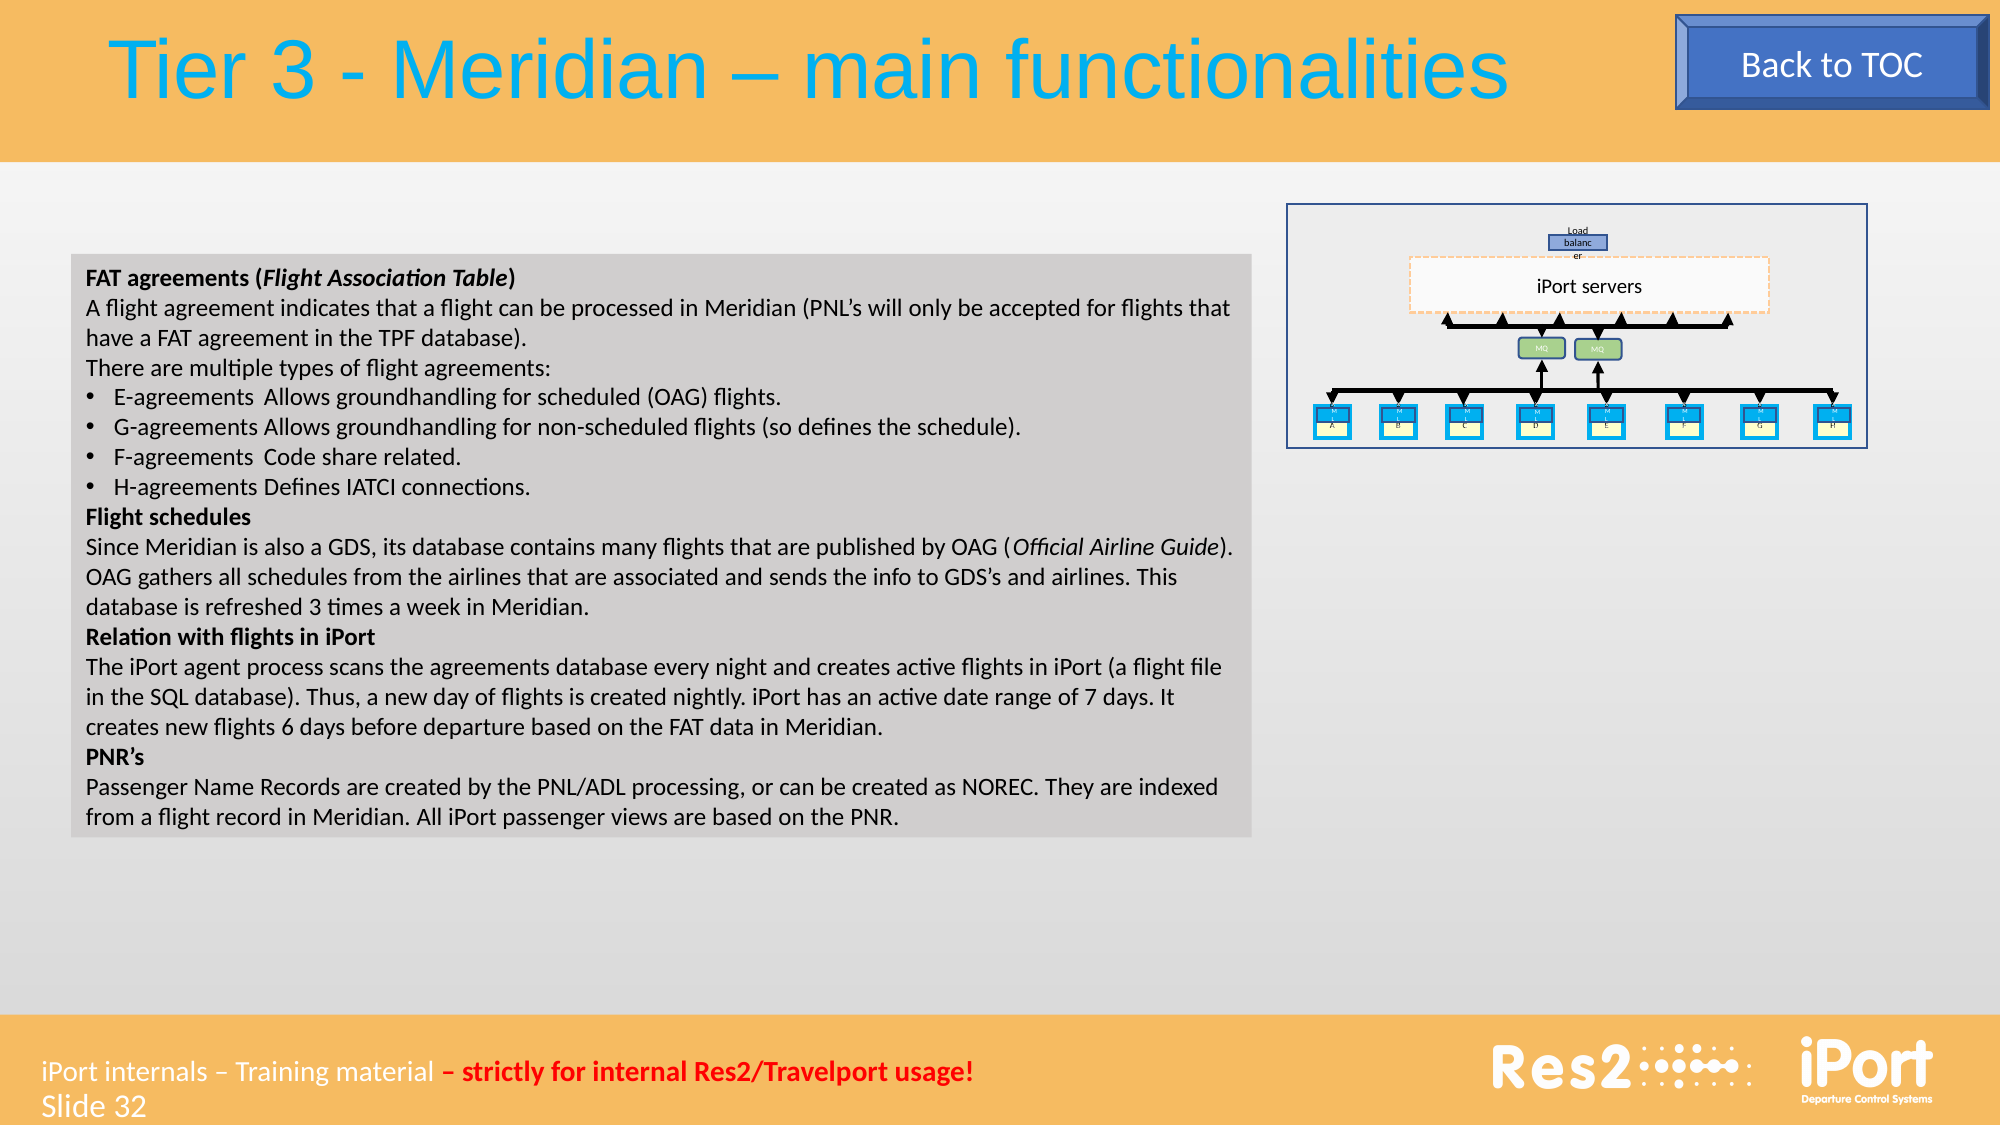

Tier 3 - Meridian – main functionalities
Back to TOC

Load balancer
FAT agreements (Flight Association Table)
A flight agreement indicates that a flight can be processed in Meridian (PNL’s will only be accepted for flights that have a FAT agreement in the TPF database).
There are multiple types of flight agreements:
E-agreements	Allows groundhandling for scheduled (OAG) flights.
G-agreements	Allows groundhandling for non-scheduled flights (so defines the schedule).
F-agreements	Code share related.
H-agreements	Defines IATCI connections.
Flight schedules
Since Meridian is also a GDS, its database contains many flights that are published by OAG (Official Airline Guide). OAG gathers all schedules from the airlines that are associated and sends the info to GDS’s and airlines. This database is refreshed 3 times a week in Meridian.
Relation with flights in iPort
The iPort agent process scans the agreements database every night and creates active flights in iPort (a flight file in the SQL database). Thus, a new day of flights is created nightly. iPort has an active date range of 7 days. It creates new flights 6 days before departure based on the FAT data in Meridian.
PNR’s
Passenger Name Records are created by the PNL/ADL processing, or can be created as NOREC. They are indexed from a flight record in Meridian. All iPort passenger views are based on the PNR.
iPort servers
MQ
MQ
TPF A
TPF B
TPF C
TPF D
TPF E
TPF F
TPF G
TPF H
XMLe
XMLe
XMLe
XMLe
XMLe
XMLe
XMLe
XMLe